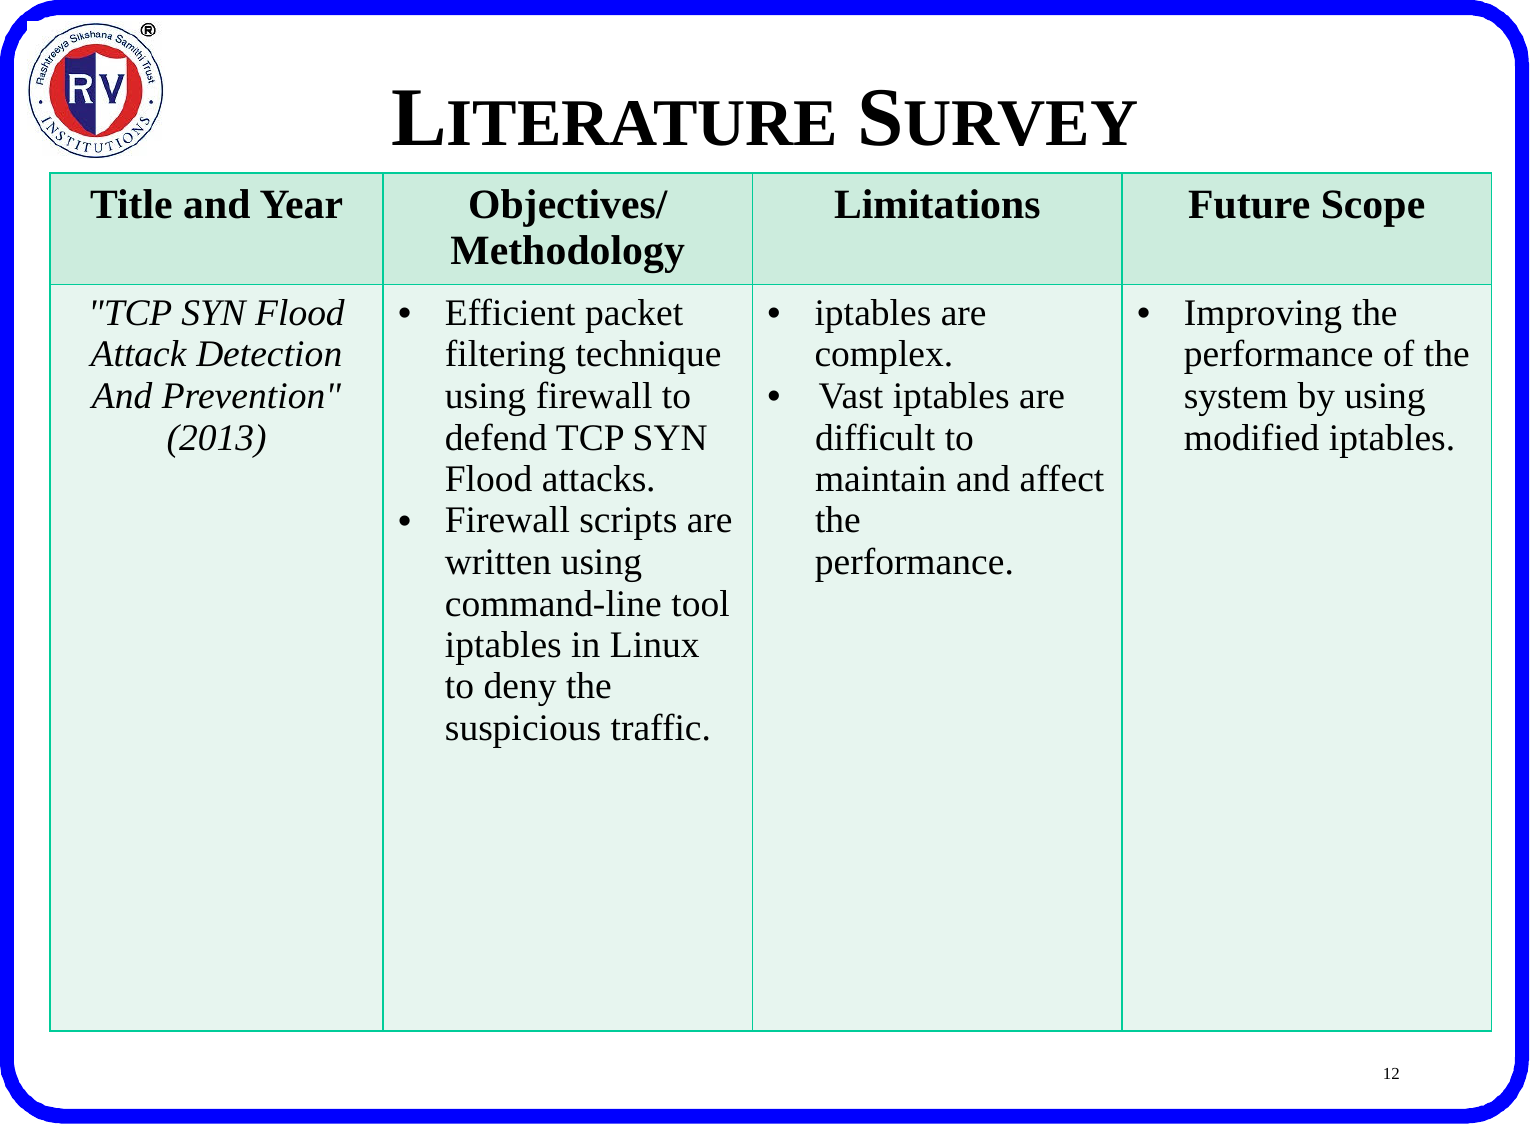

# LITERATURE SURVEY
| Title and Year | Objectives/ Methodology | Limitations | Future Scope |
| --- | --- | --- | --- |
| "TCP SYN Flood Attack Detection And Prevention" (2013) | Efficient packet filtering technique using firewall to defend TCP SYN Flood attacks. Firewall scripts are written using command-line tool iptables in Linux to deny the suspicious traffic. | iptables are complex.     Vast iptables are       difficult to       maintain and affect      the                               performance. | Improving the performance of the system by using modified iptables. |
12